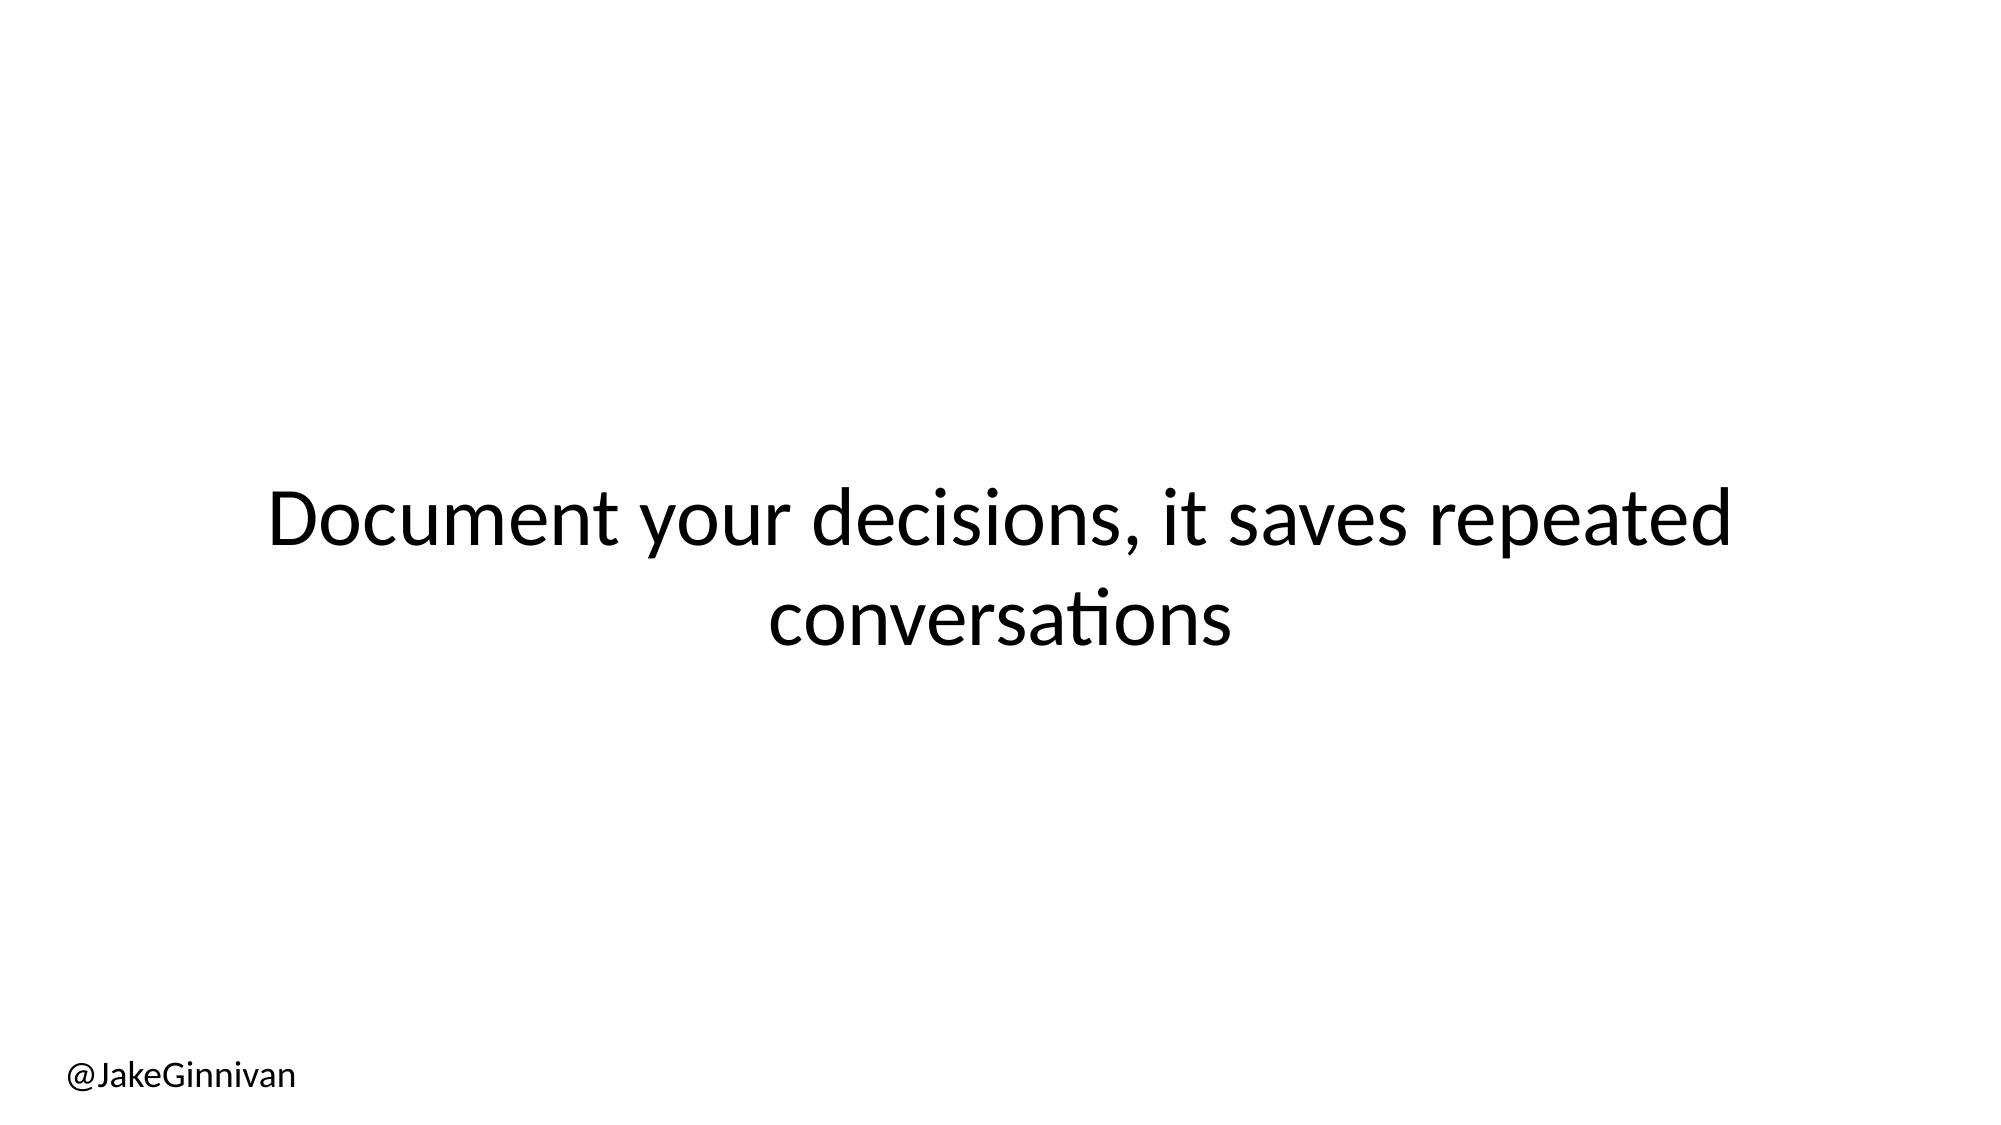

Document your decisions, it saves repeated conversations